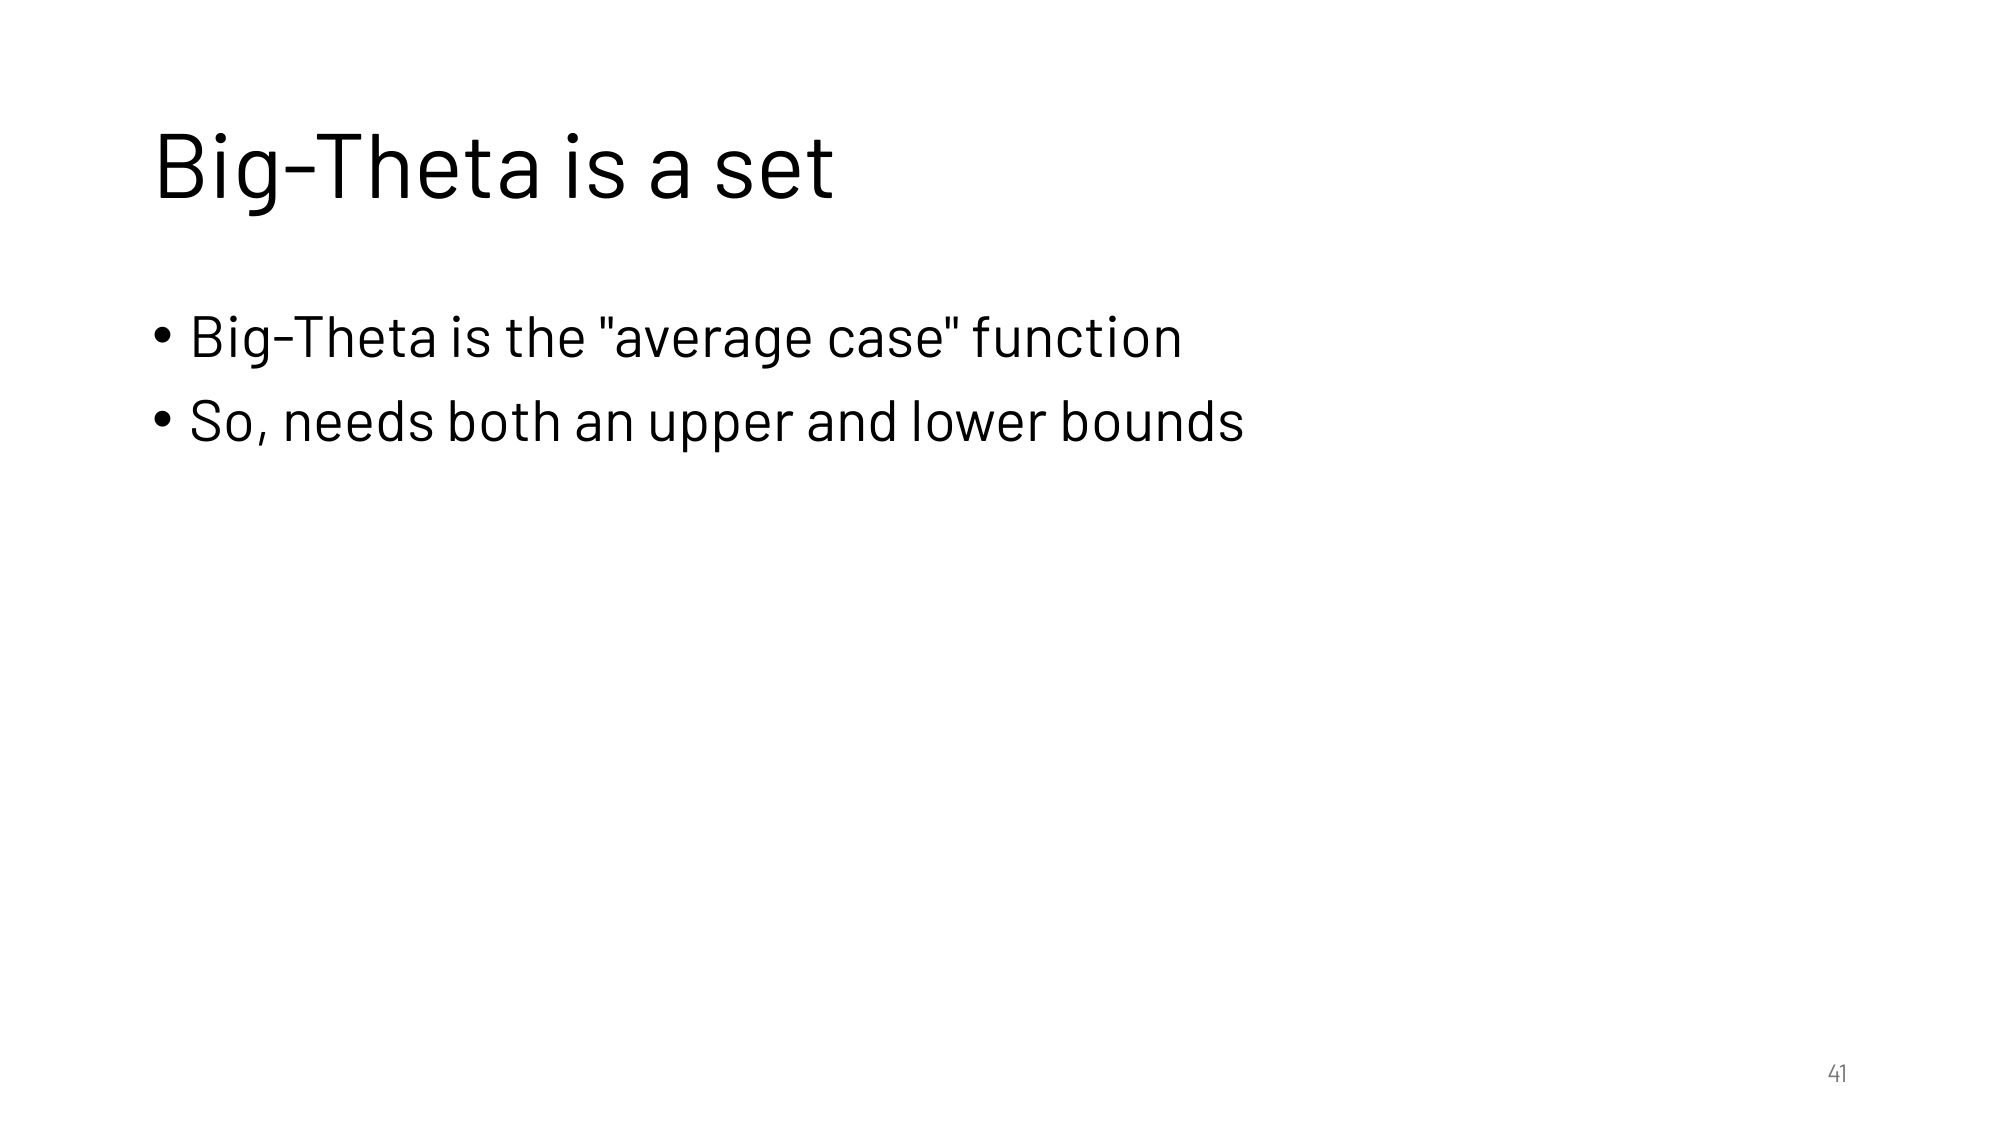

# Big-Theta is a set
Big-Theta is the "average case" function
So, needs both an upper and lower bounds

41